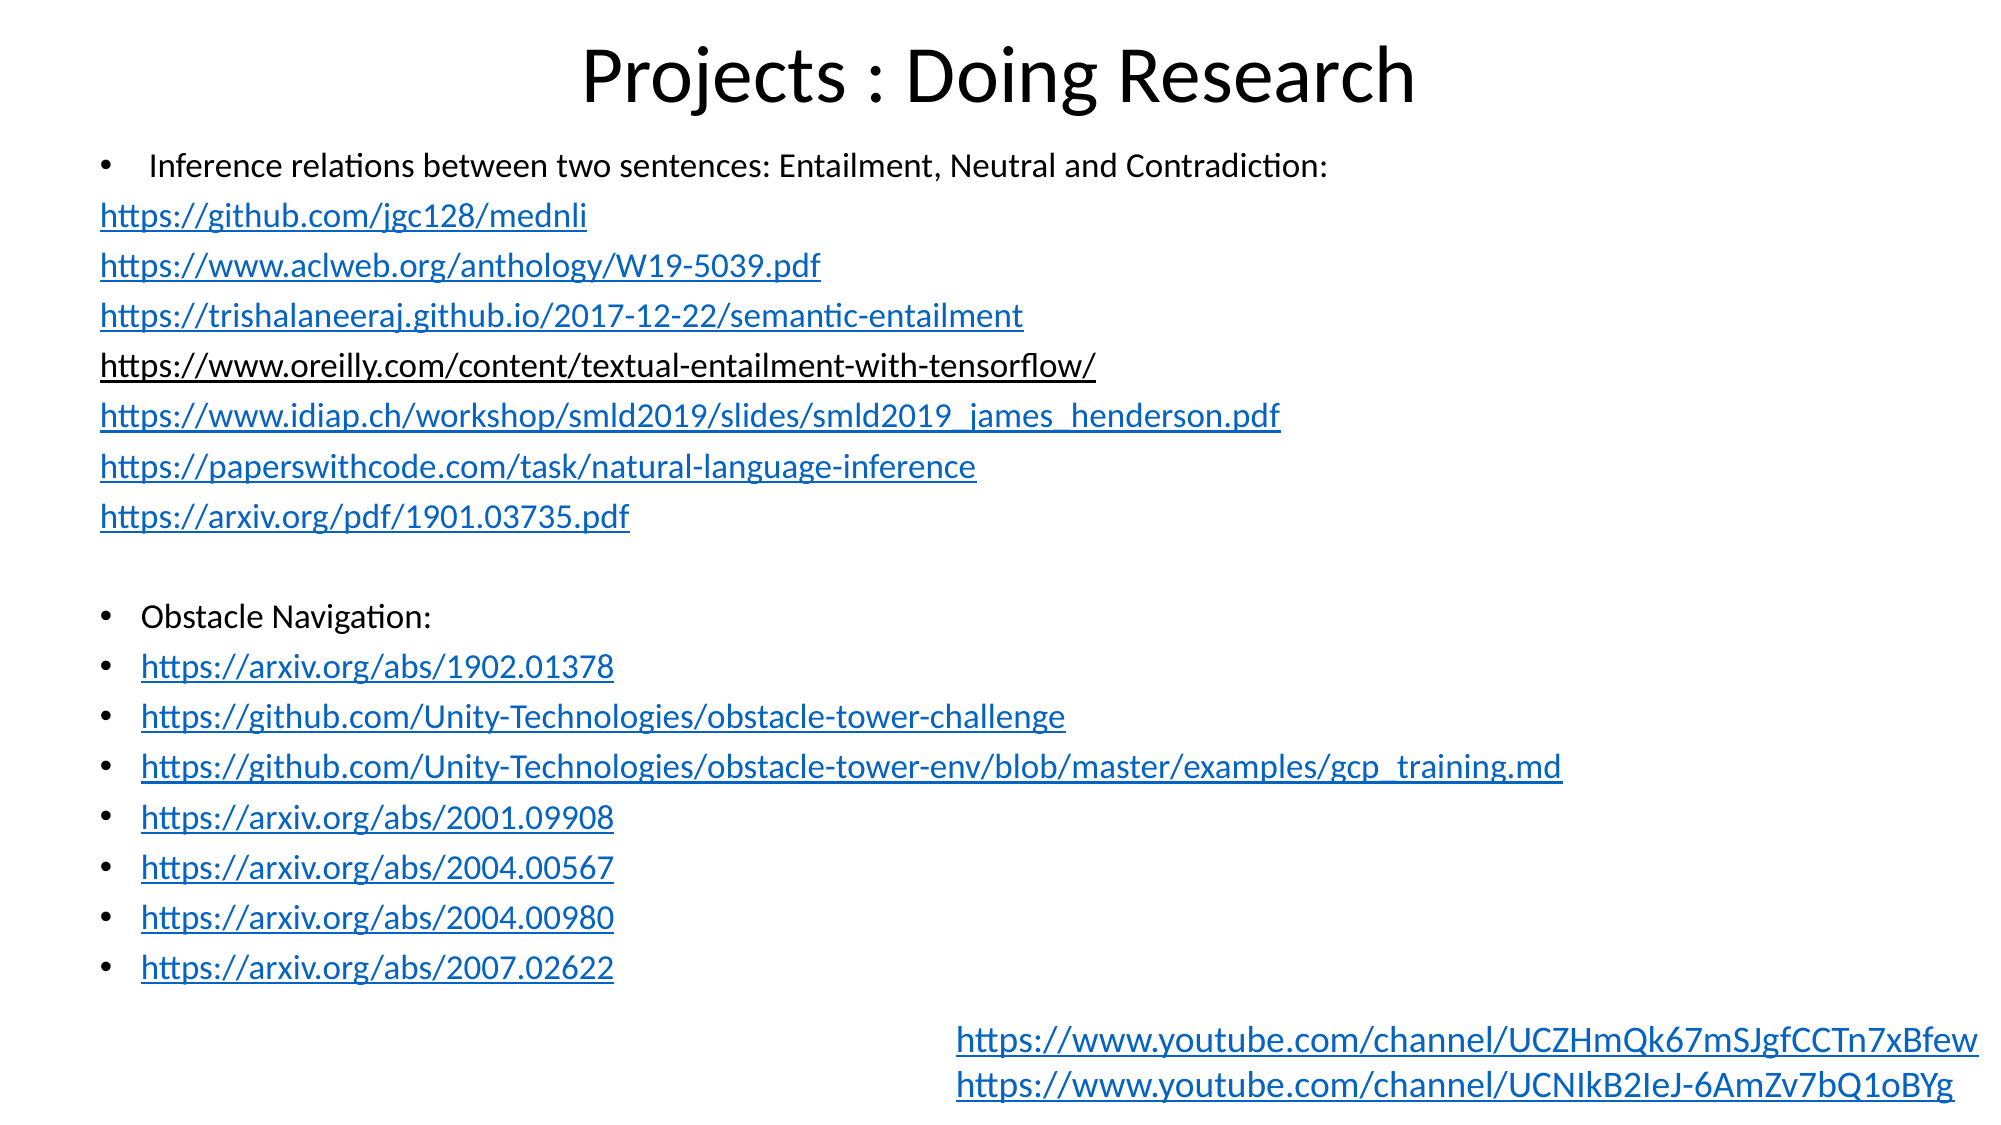

# Projects : Doing Research
 Inference relations between two sentences: Entailment, Neutral and Contradiction:
https://github.com/jgc128/mednli
https://www.aclweb.org/anthology/W19-5039.pdf
https://trishalaneeraj.github.io/2017-12-22/semantic-entailment
https://www.oreilly.com/content/textual-entailment-with-tensorflow/
https://www.idiap.ch/workshop/smld2019/slides/smld2019_james_henderson.pdf
https://paperswithcode.com/task/natural-language-inference
https://arxiv.org/pdf/1901.03735.pdf

Obstacle Navigation:
https://arxiv.org/abs/1902.01378
https://github.com/Unity-Technologies/obstacle-tower-challenge
https://github.com/Unity-Technologies/obstacle-tower-env/blob/master/examples/gcp_training.md
https://arxiv.org/abs/2001.09908
https://arxiv.org/abs/2004.00567
https://arxiv.org/abs/2004.00980
https://arxiv.org/abs/2007.02622

https://www.youtube.com/channel/UCZHmQk67mSJgfCCTn7xBfew
https://www.youtube.com/channel/UCNIkB2IeJ-6AmZv7bQ1oBYg